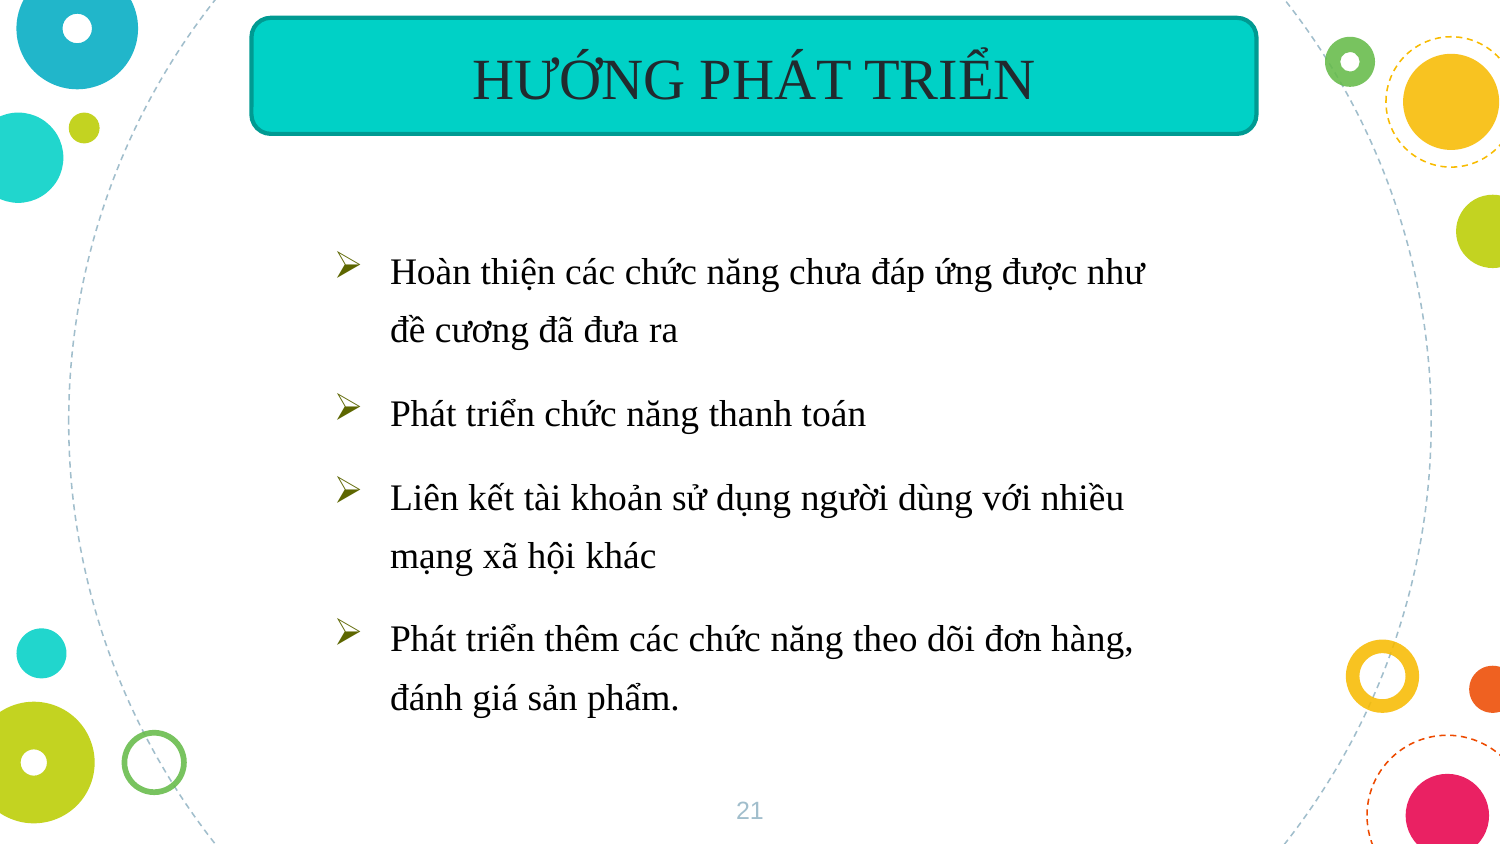

HƯỚNG PHÁT TRIỂN
Hoàn thiện các chức năng chưa đáp ứng được như đề cương đã đưa ra
Phát triển chức năng thanh toán
Liên kết tài khoản sử dụng người dùng với nhiều mạng xã hội khác
Phát triển thêm các chức năng theo dõi đơn hàng, đánh giá sản phẩm.
21